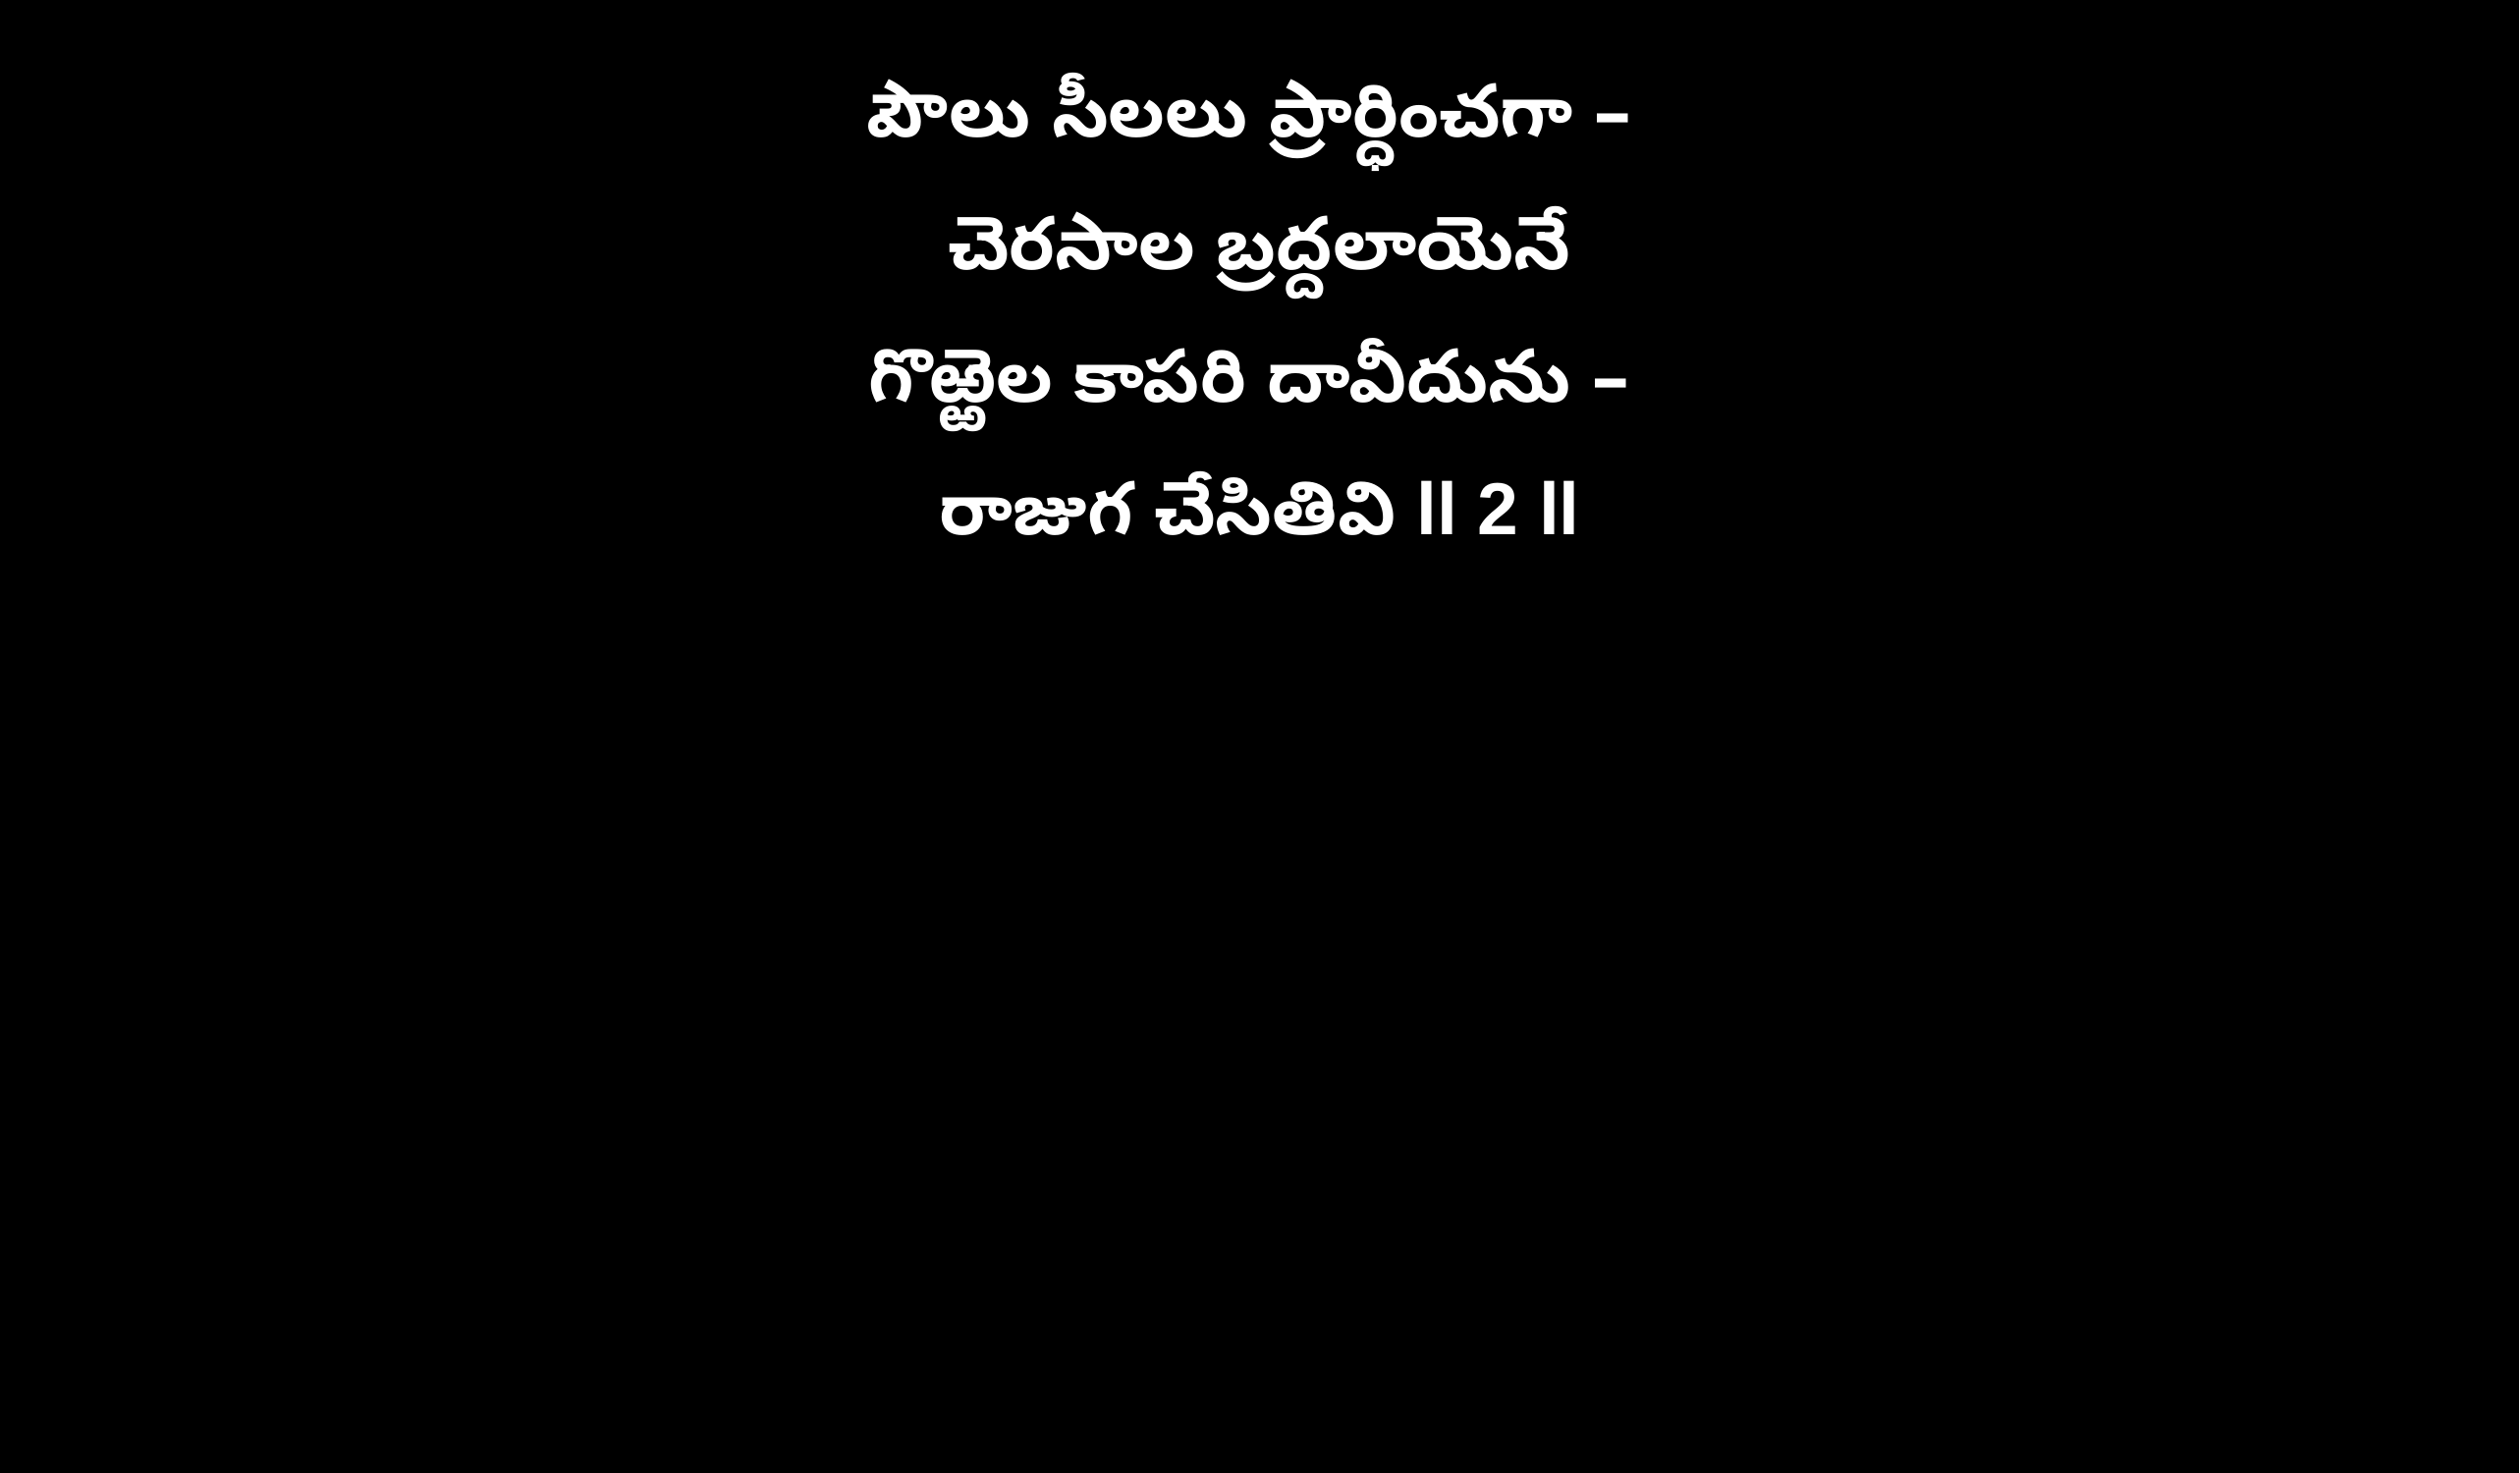

పౌలు సీలలు ప్రార్ధించగా –
చెరసాల బ్రద్దలాయెనే
గొఱ్ఱెల కాపరి దావీదును –
రాజుగ చేసితివి ll 2 ll